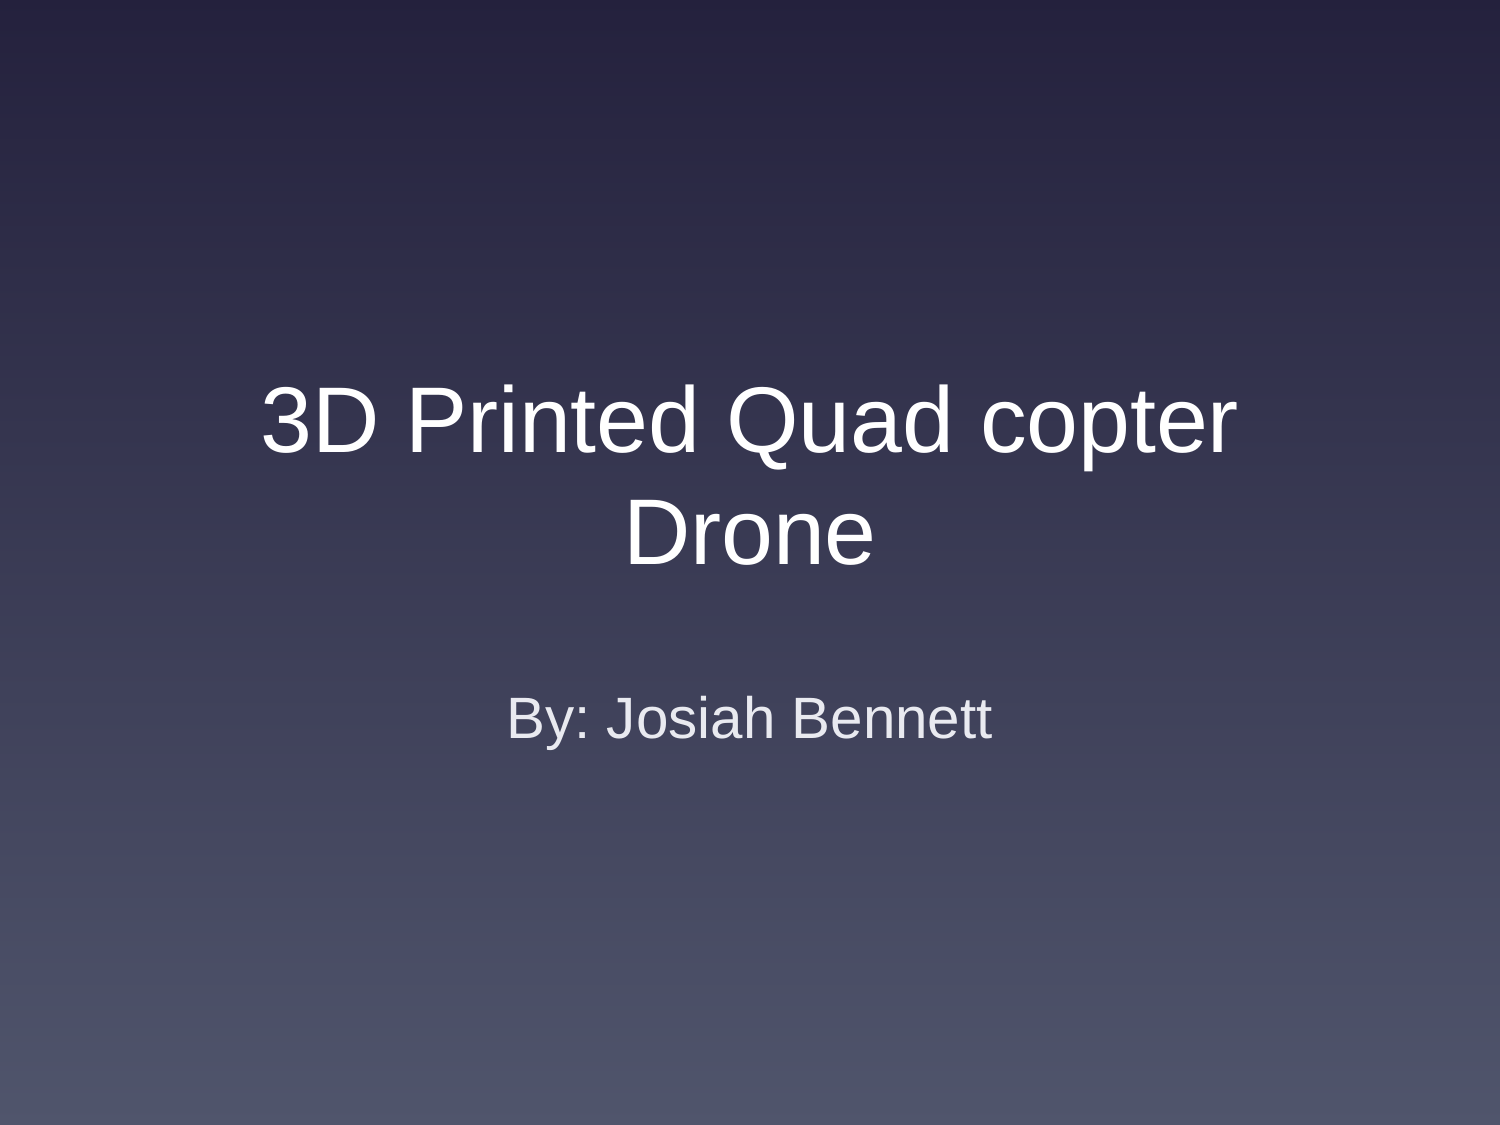

# 3D Printed Quad copter Drone
By: Josiah Bennett